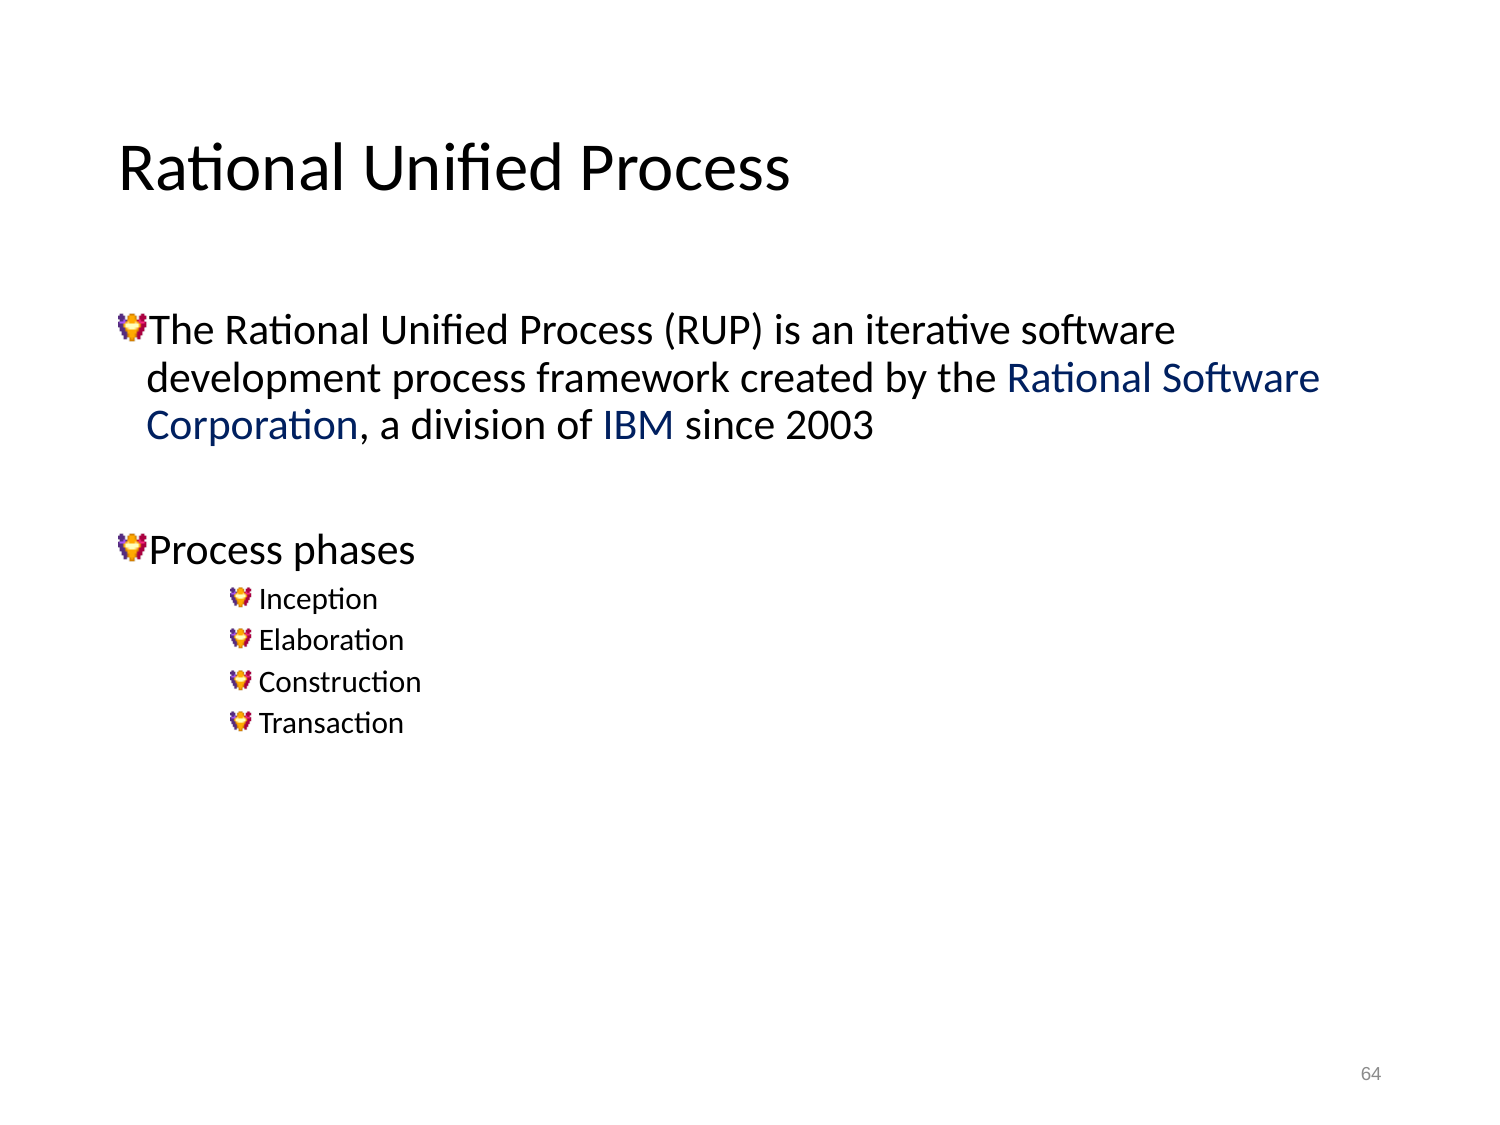

# Rational Unified Process
The Rational Unified Process (RUP) is an iterative software development process framework created by the Rational Software Corporation, a division of IBM since 2003

Process phases
Inception
Elaboration
Construction
Transaction

64